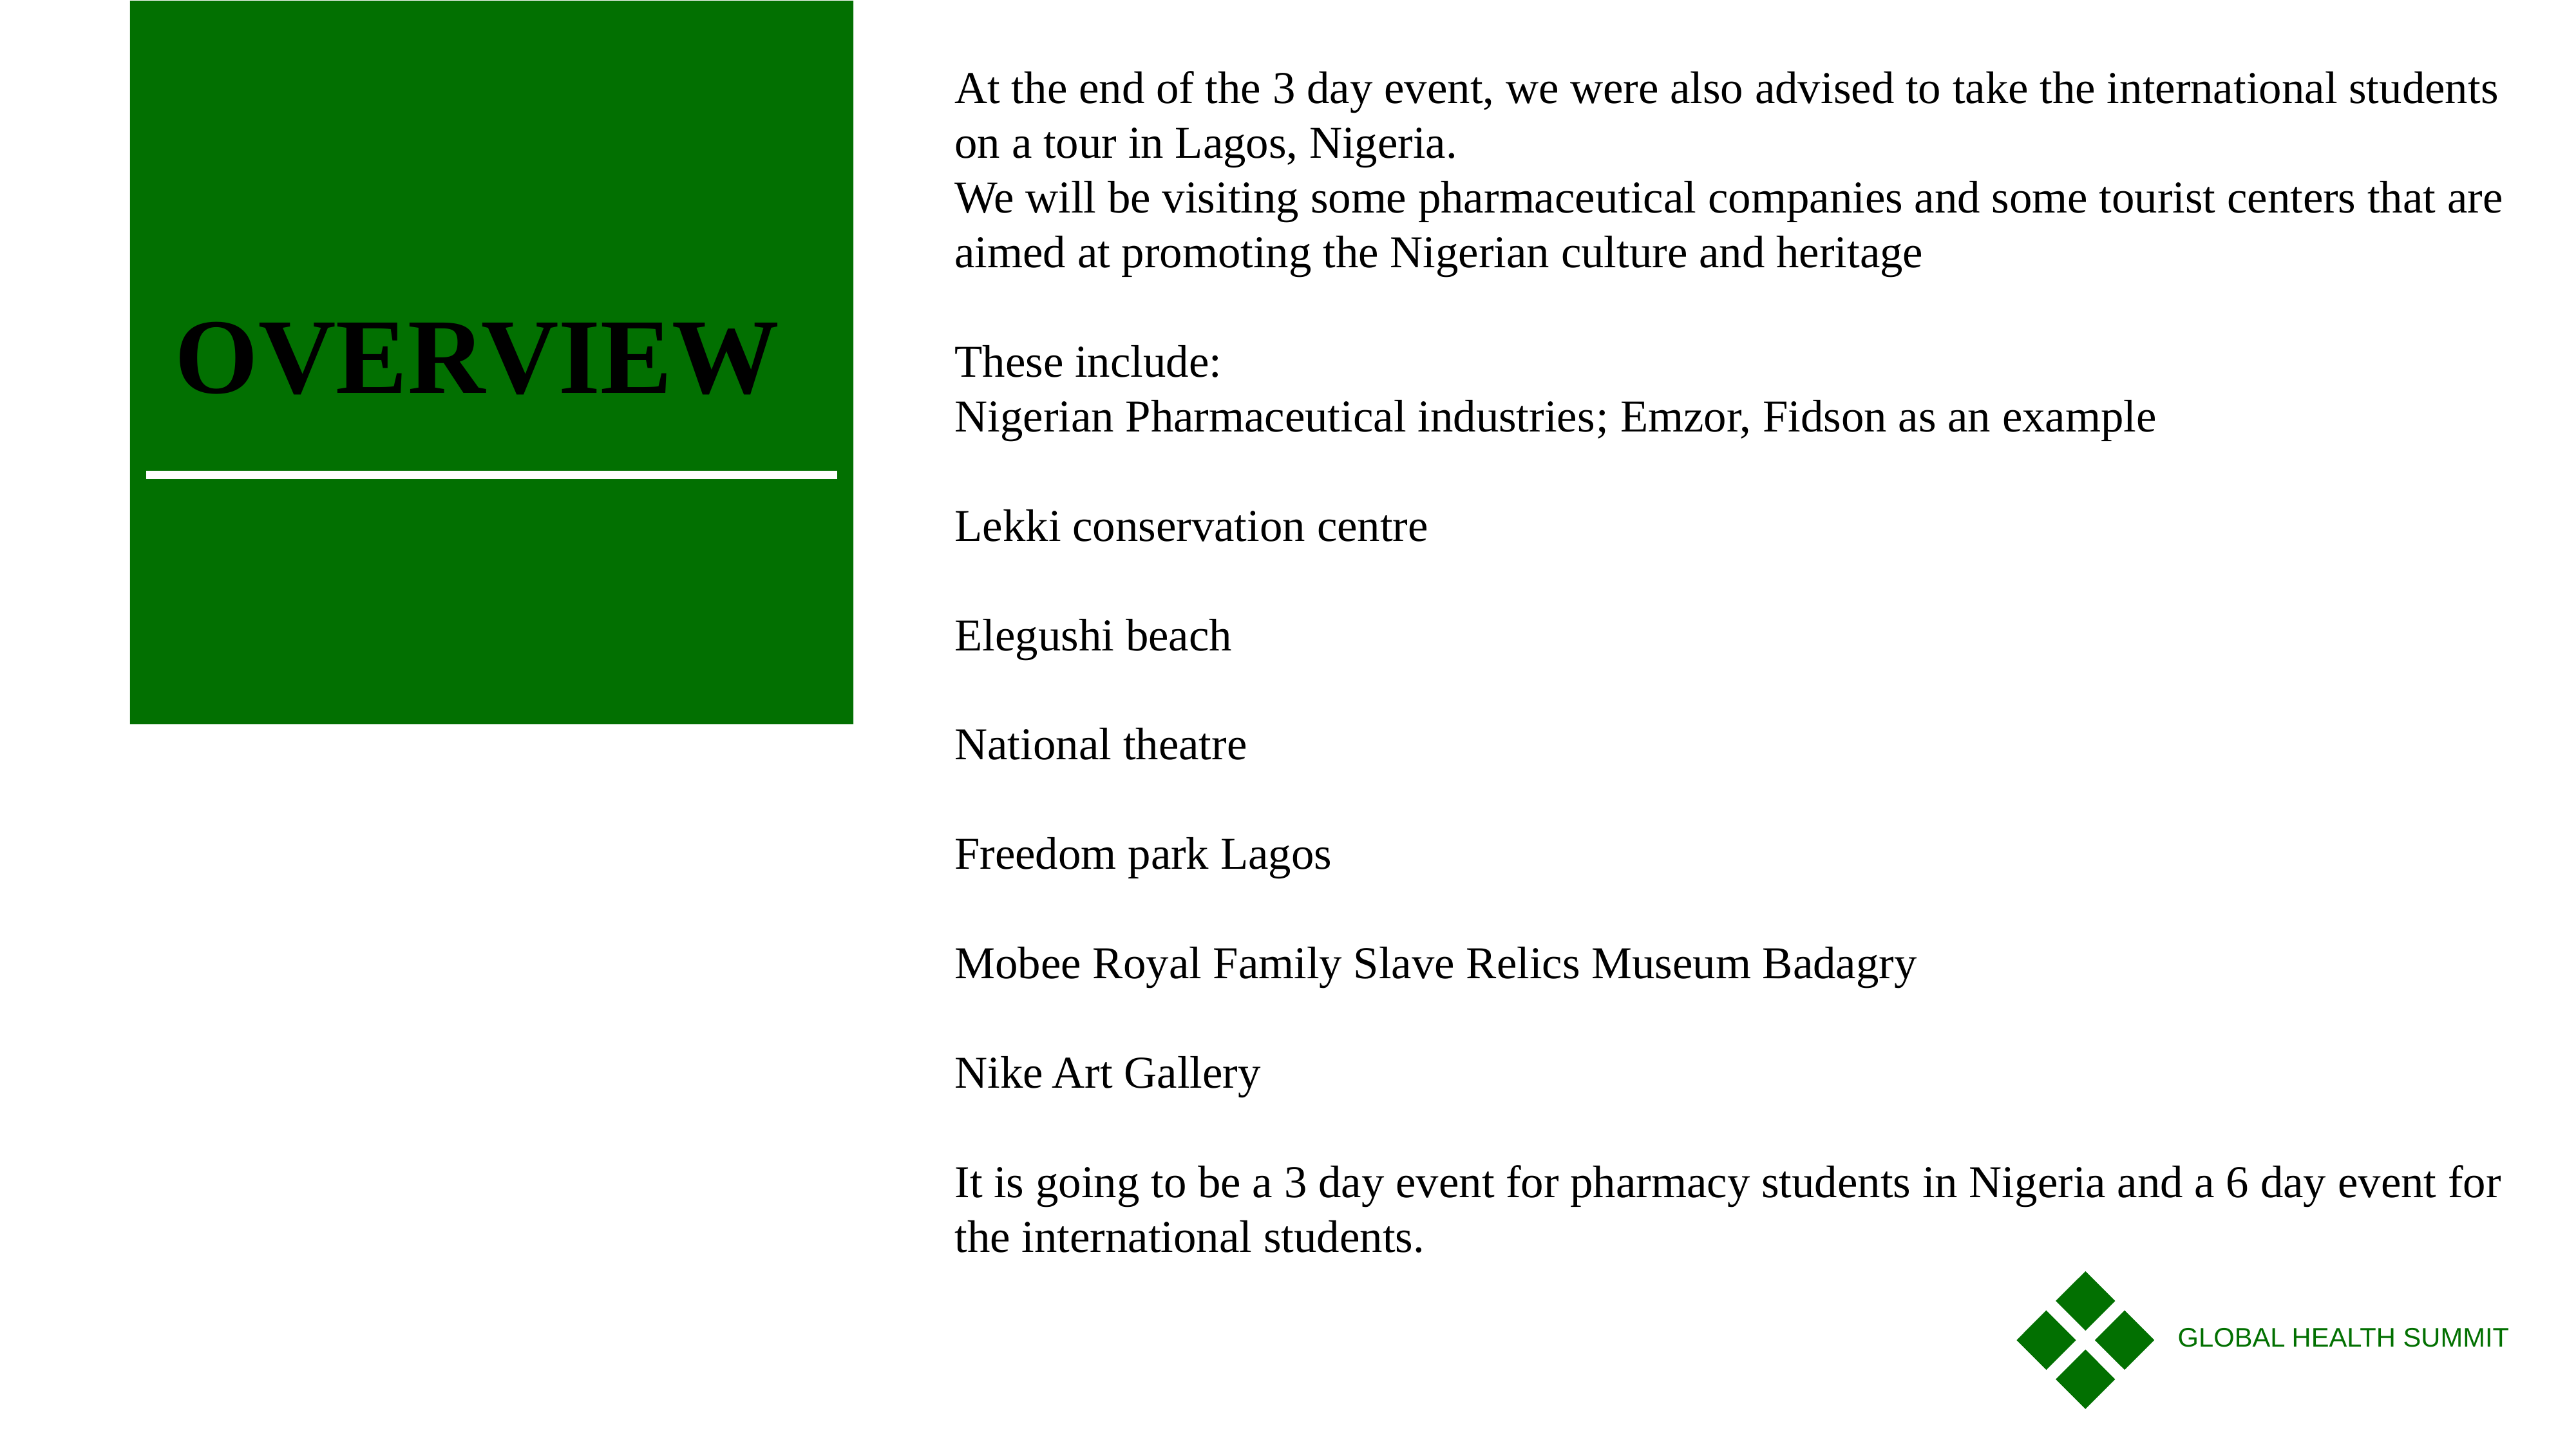

At the end of the 3 day event, we were also advised to take the international students on a tour in Lagos, Nigeria.
We will be visiting some pharmaceutical companies and some tourist centers that are aimed at promoting the Nigerian culture and heritage

These include:
Nigerian Pharmaceutical industries; Emzor, Fidson as an example

Lekki conservation centre

Elegushi beach

National theatre

Freedom park Lagos

Mobee Royal Family Slave Relics Museum Badagry

Nike Art Gallery

It is going to be a 3 day event for pharmacy students in Nigeria and a 6 day event for the international students.
OVERVIEW

GLOBAL HEALTH SUMMIT